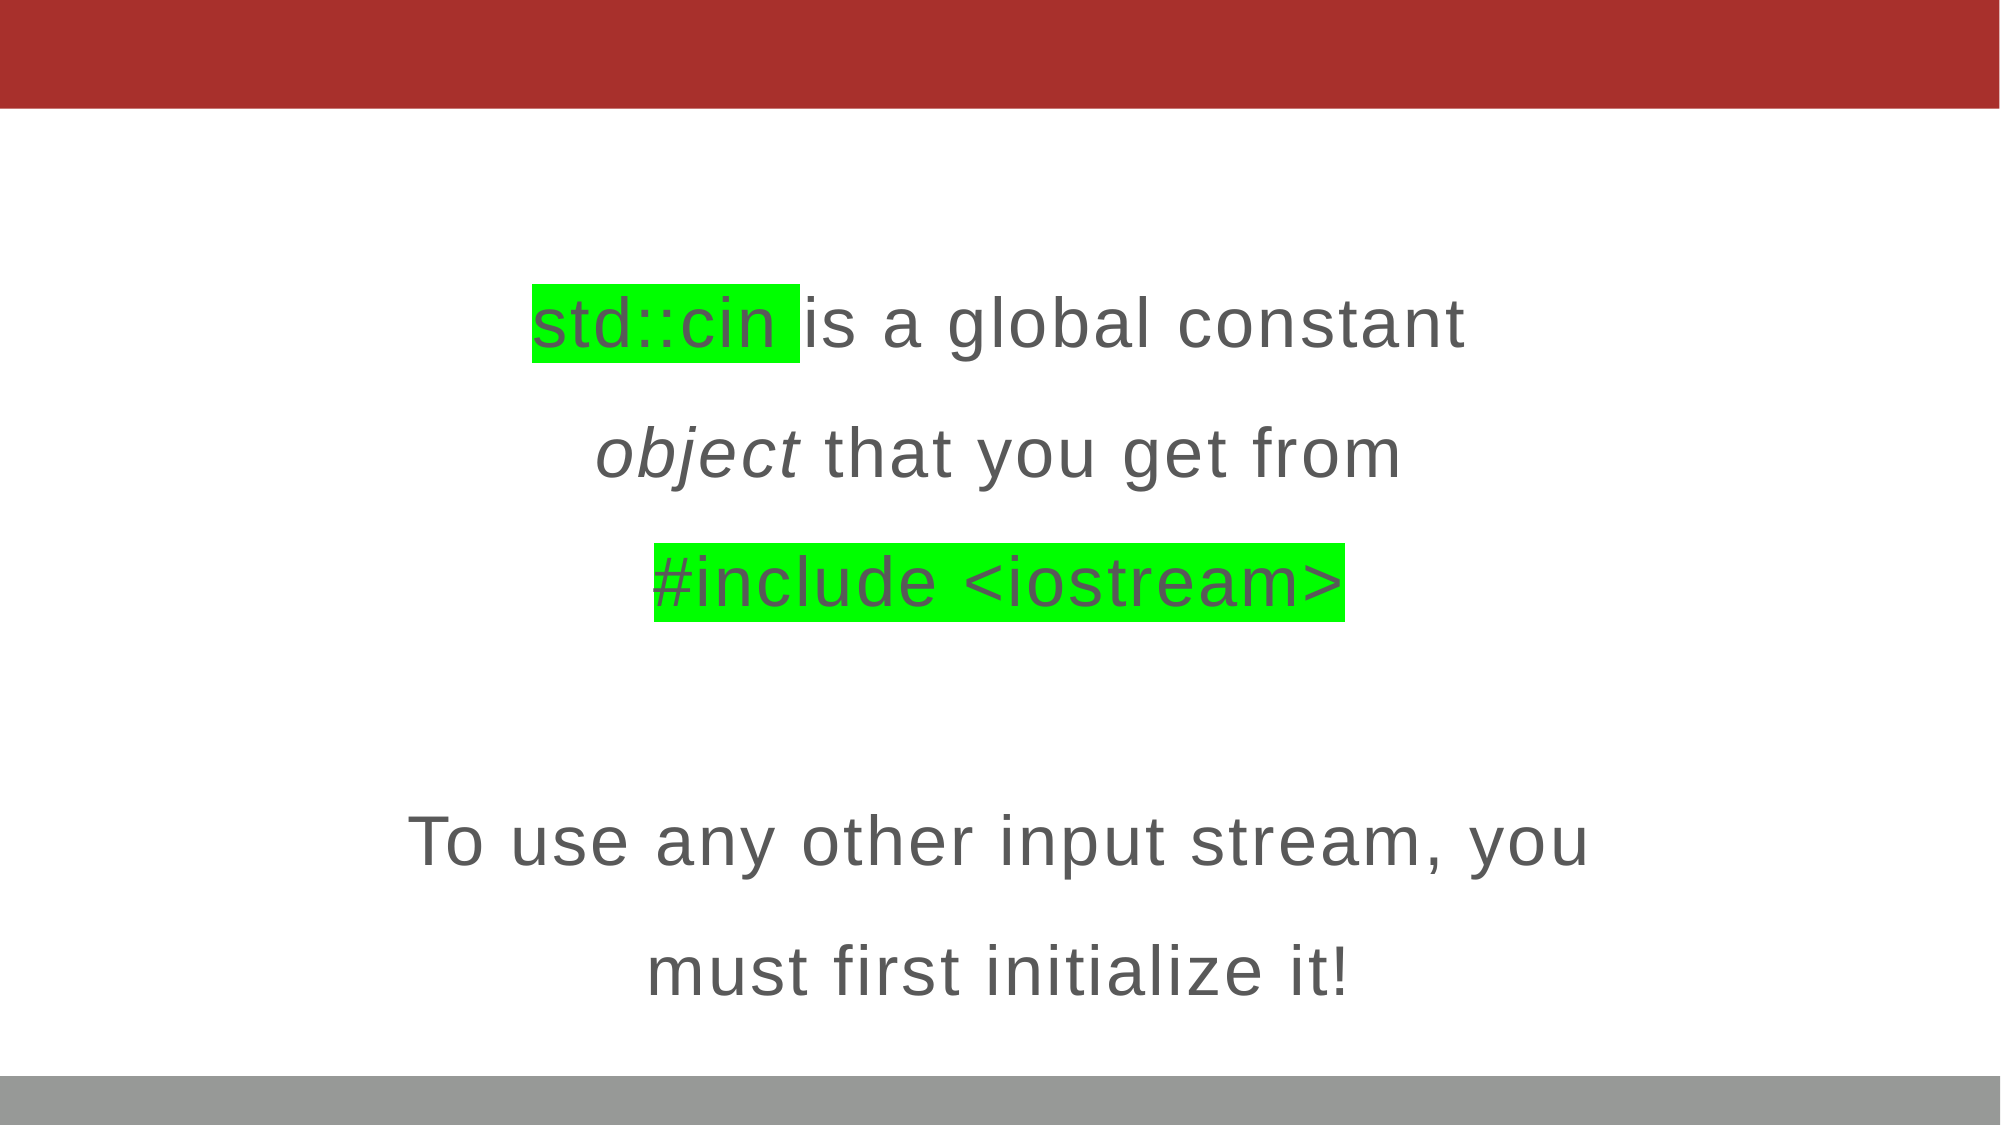

#
std::cin is a global constant
object that you get from
#include <iostream>

To use any other input stream, you
must first initialize it!
49